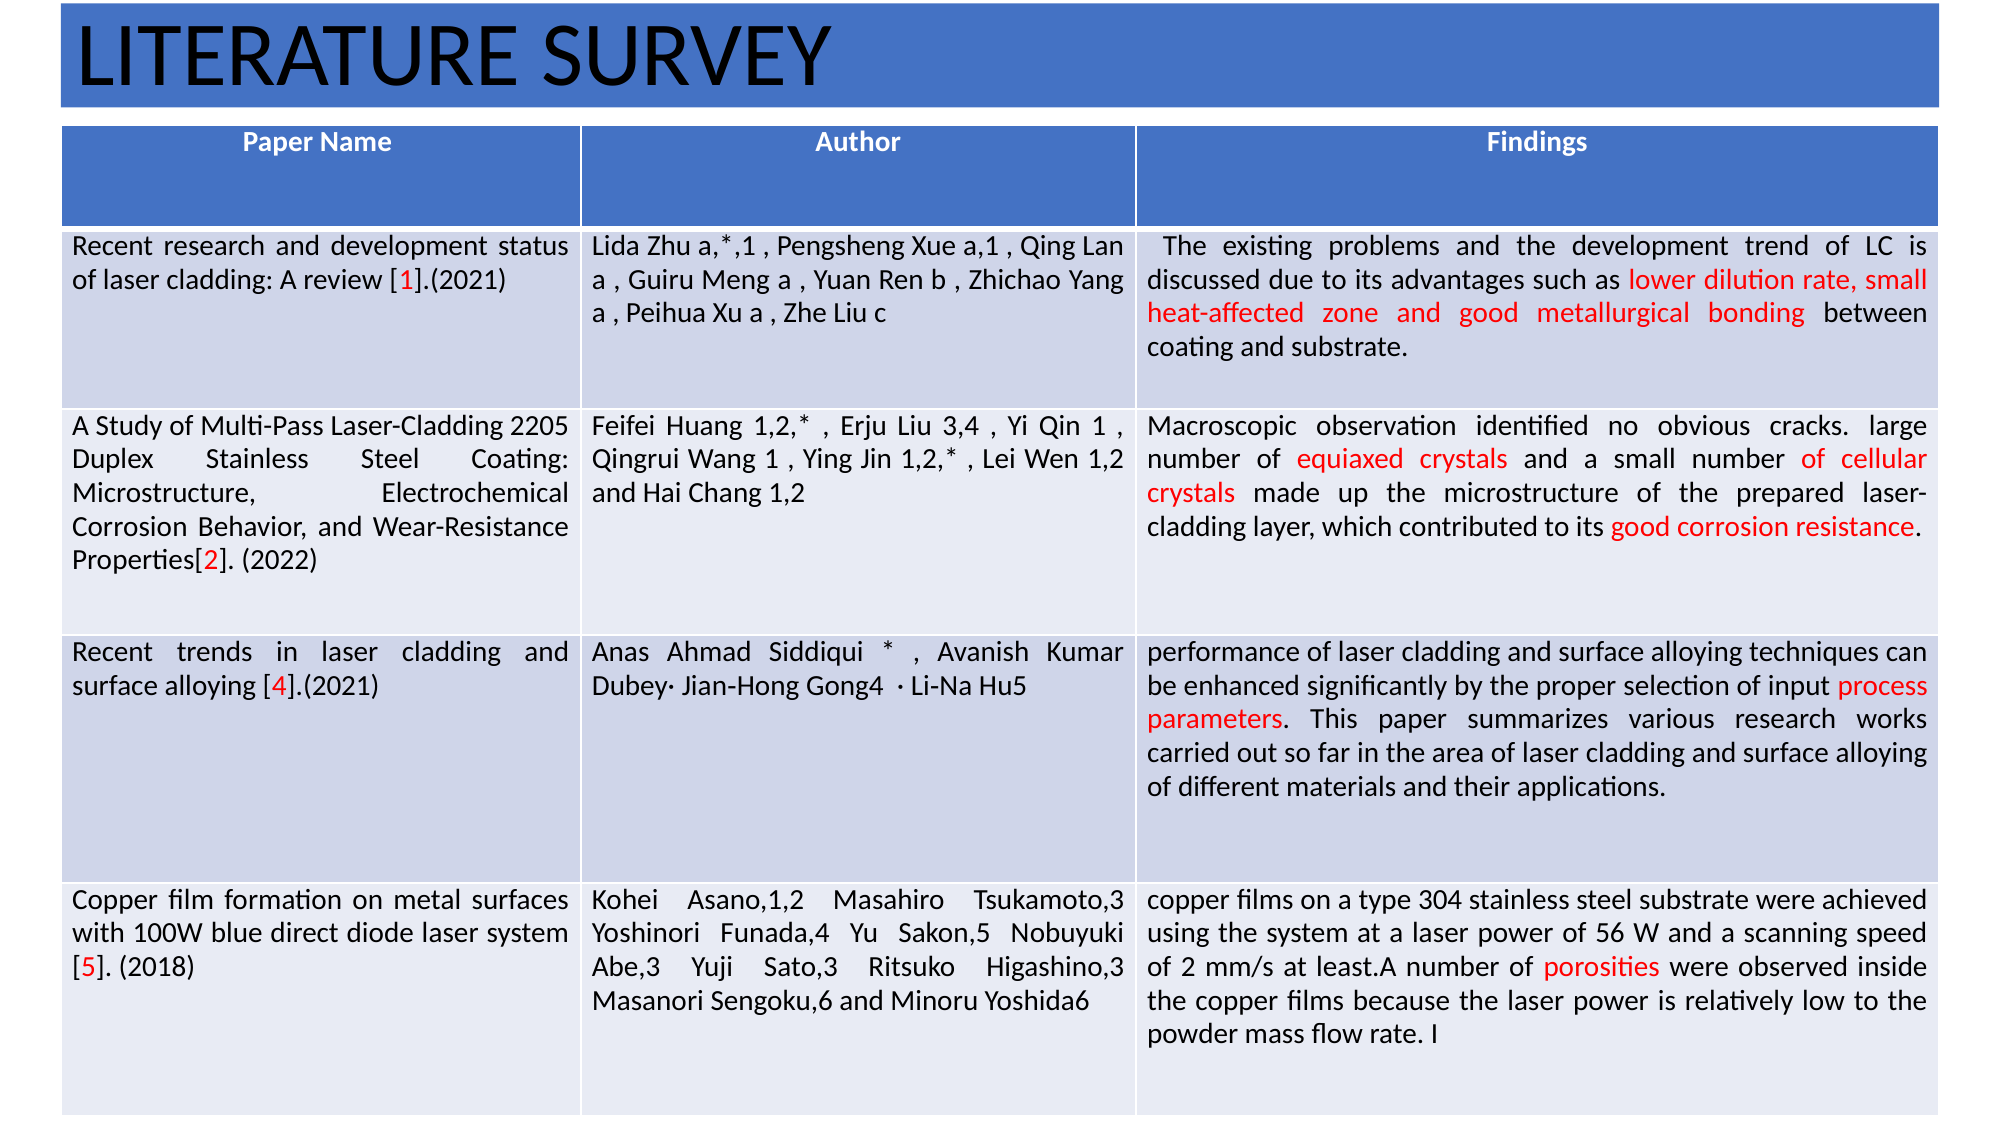

# LITERATURE SURVEY
| Paper Name | Author | Findings |
| --- | --- | --- |
| Recent research and development status of laser cladding: A review [1].(2021) | Lida Zhu a,\*,1 , Pengsheng Xue a,1 , Qing Lan a , Guiru Meng a , Yuan Ren b , Zhichao Yang a , Peihua Xu a , Zhe Liu c | The existing problems and the development trend of LC is discussed due to its advantages such as lower dilution rate, small heat-affected zone and good metallurgical bonding between coating and substrate. |
| A Study of Multi-Pass Laser-Cladding 2205 Duplex Stainless Steel Coating: Microstructure, Electrochemical Corrosion Behavior, and Wear-Resistance Properties[2]. (2022) | Feifei Huang 1,2,\* , Erju Liu 3,4 , Yi Qin 1 , Qingrui Wang 1 , Ying Jin 1,2,\* , Lei Wen 1,2 and Hai Chang 1,2 | Macroscopic observation identified no obvious cracks. large number of equiaxed crystals and a small number of cellular crystals made up the microstructure of the prepared laser-cladding layer, which contributed to its good corrosion resistance. |
| Recent trends in laser cladding and surface alloying [4].(2021) | Anas Ahmad Siddiqui \* , Avanish Kumar Dubey· Jian‑Hong Gong4  · Li‑Na Hu5 | performance of laser cladding and surface alloying techniques can be enhanced significantly by the proper selection of input process parameters. This paper summarizes various research works carried out so far in the area of laser cladding and surface alloying of different materials and their applications. |
| Copper film formation on metal surfaces with 100W blue direct diode laser system [5]. (2018) | Kohei Asano,1,2 Masahiro Tsukamoto,3 Yoshinori Funada,4 Yu Sakon,5 Nobuyuki Abe,3 Yuji Sato,3 Ritsuko Higashino,3 Masanori Sengoku,6 and Minoru Yoshida6 | copper films on a type 304 stainless steel substrate were achieved using the system at a laser power of 56 W and a scanning speed of 2 mm/s at least.A number of porosities were observed inside the copper films because the laser power is relatively low to the powder mass flow rate. I |
5